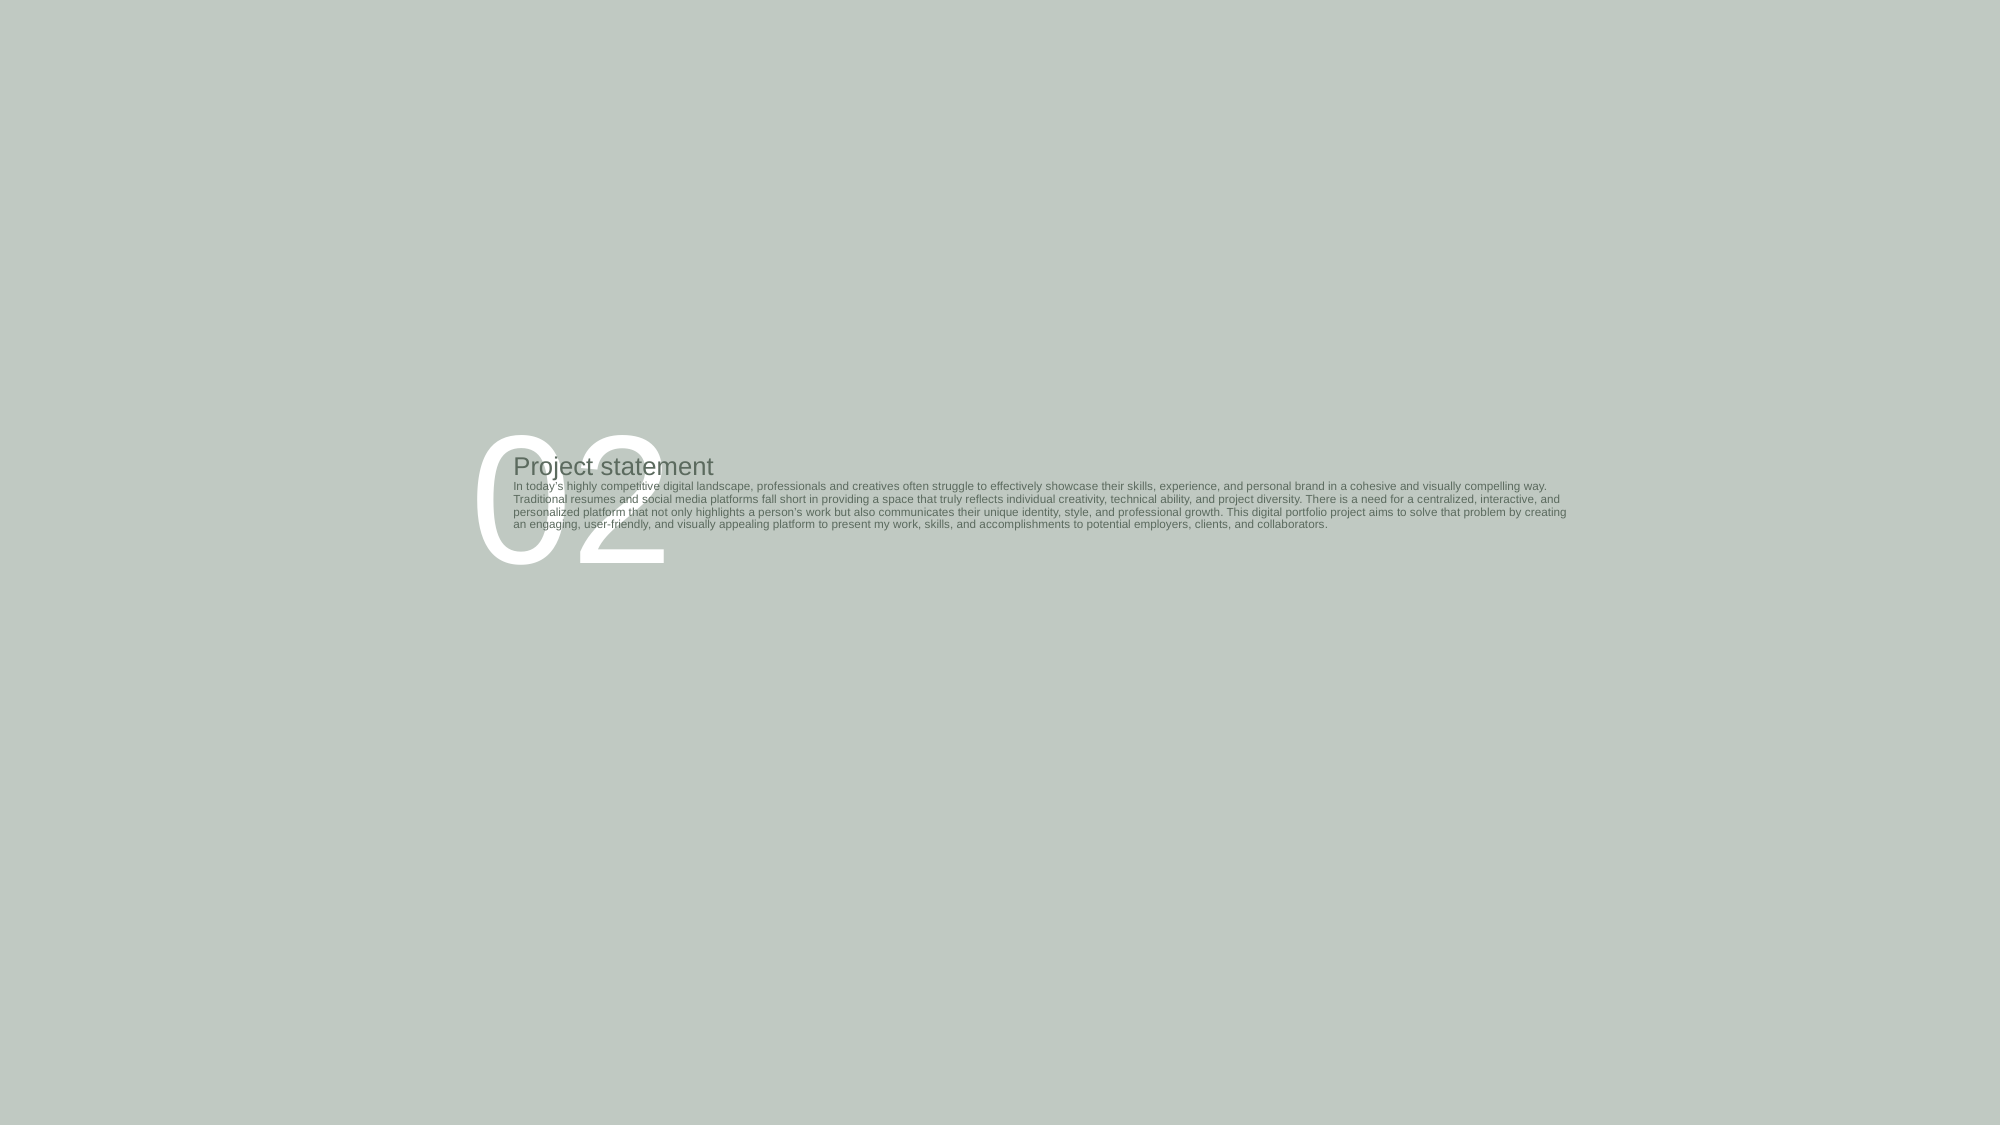

02
# Project statement In today’s highly competitive digital landscape, professionals and creatives often struggle to effectively showcase their skills, experience, and personal brand in a cohesive and visually compelling way. Traditional resumes and social media platforms fall short in providing a space that truly reflects individual creativity, technical ability, and project diversity. There is a need for a centralized, interactive, and personalized platform that not only highlights a person’s work but also communicates their unique identity, style, and professional growth. This digital portfolio project aims to solve that problem by creating an engaging, user-friendly, and visually appealing platform to present my work, skills, and accomplishments to potential employers, clients, and collaborators.